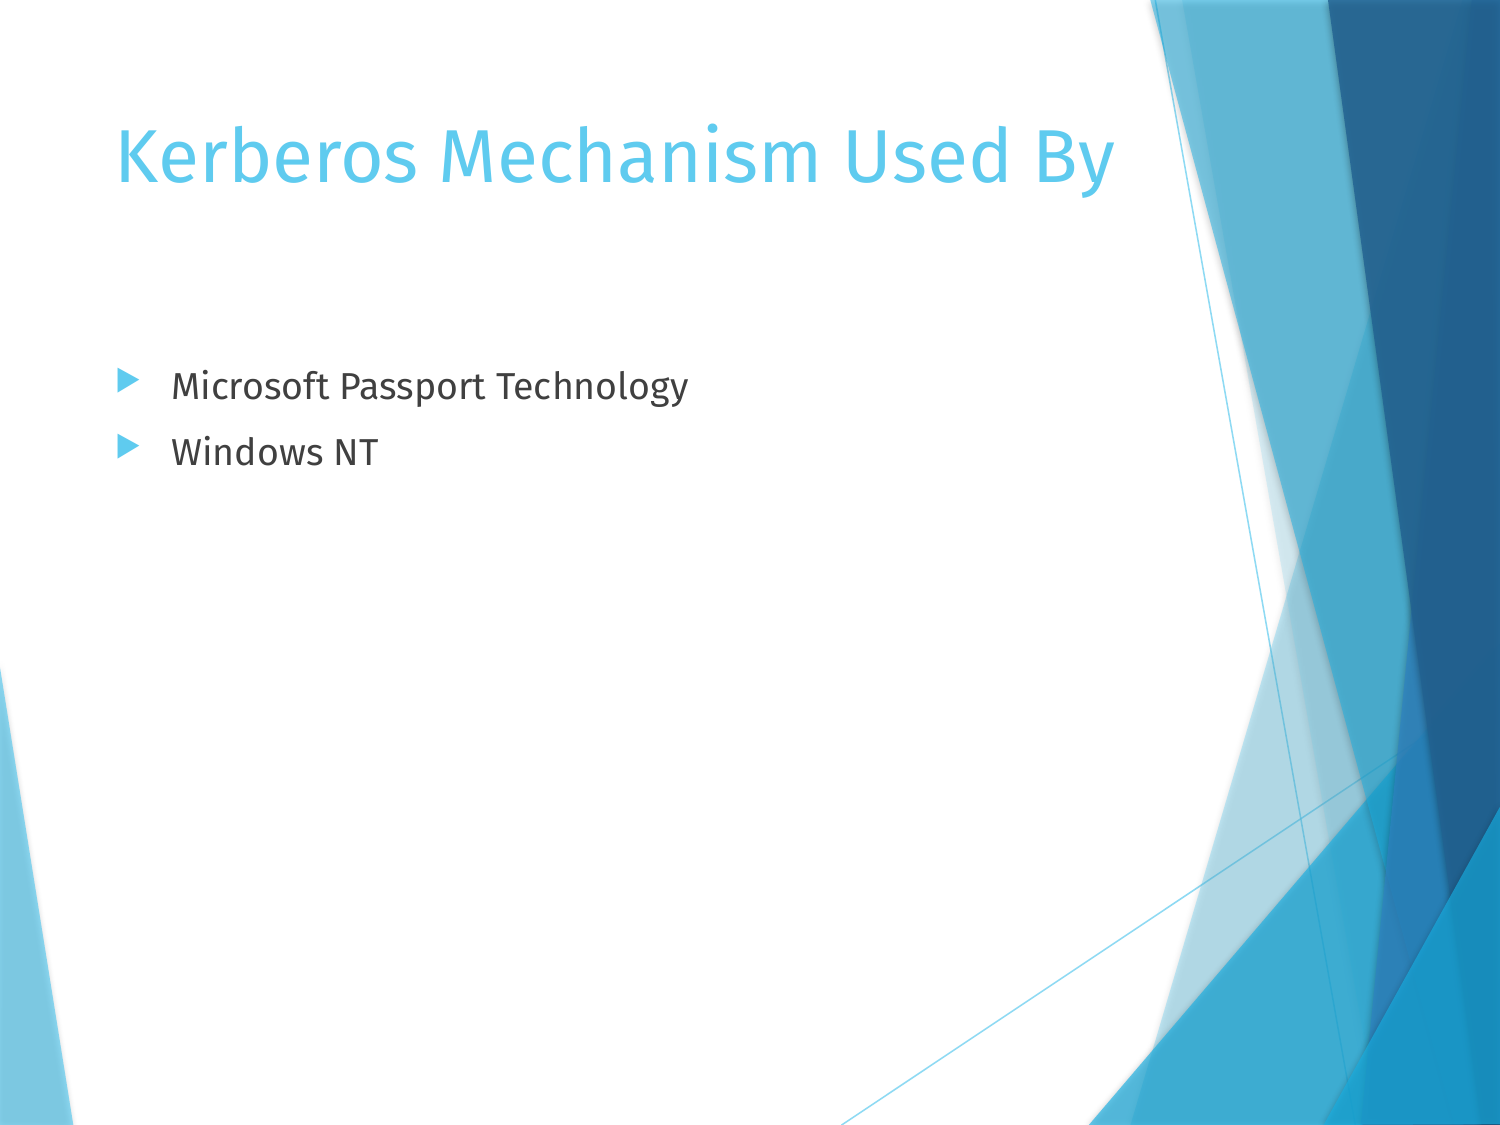

# Kerberos Mechanism Used By
Microsoft Passport Technology
Windows NT